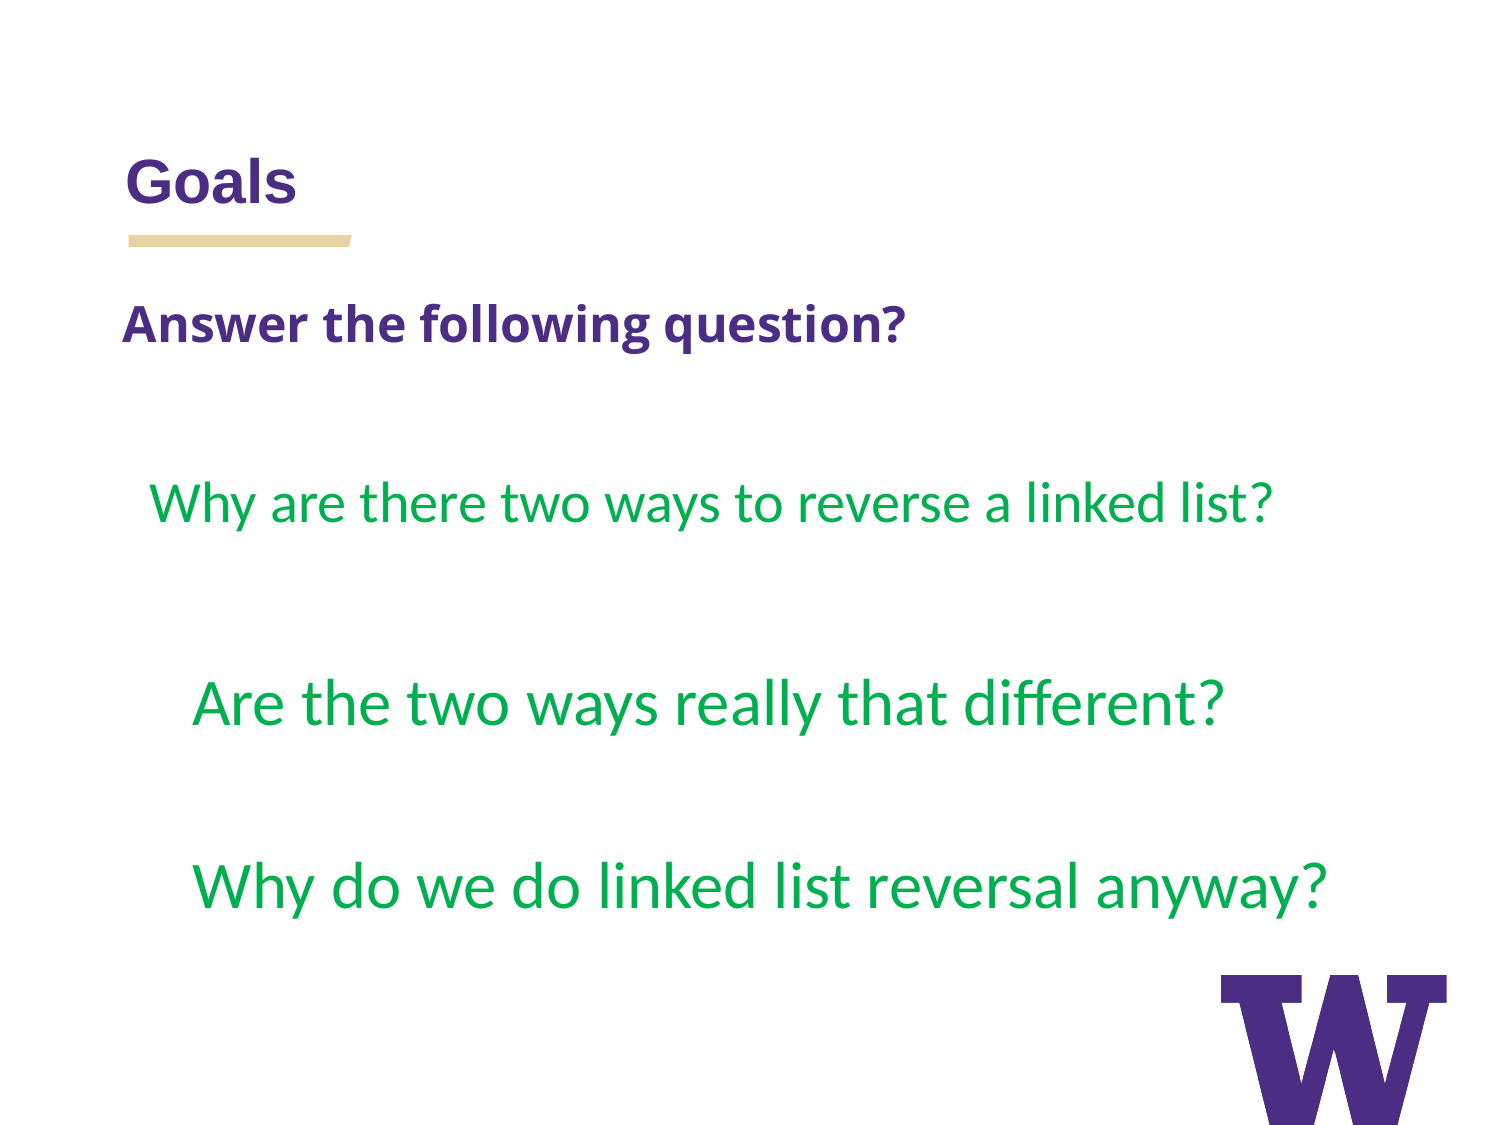

# Goals
Answer the following question?

Why are there two ways to reverse a linked list?
Are the two ways really that different?
Why do we do linked list reversal anyway?